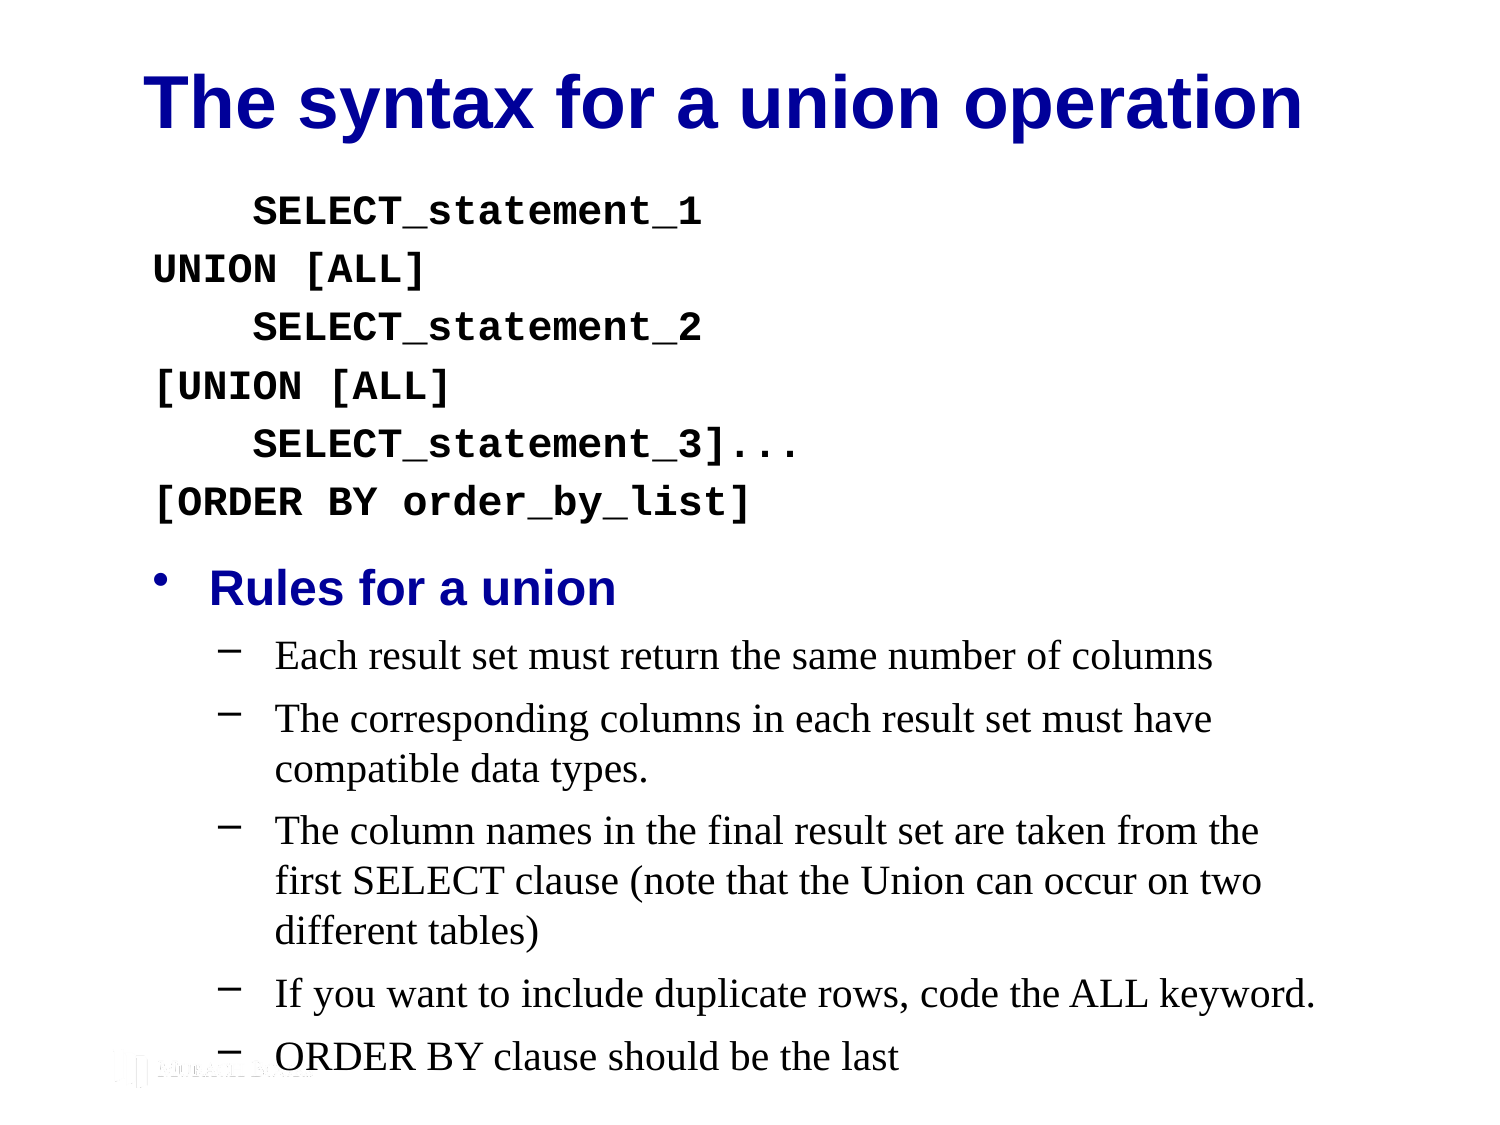

# The syntax for a union operation
    SELECT_statement_1
UNION [ALL]
    SELECT_statement_2
[UNION [ALL]
    SELECT_statement_3]...
[ORDER BY order_by_list]
Rules for a union
Each result set must return the same number of columns
The corresponding columns in each result set must have compatible data types.
The column names in the final result set are taken from the first SELECT clause (note that the Union can occur on two different tables)
If you want to include duplicate rows, code the ALL keyword.
ORDER BY clause should be the last
© 2019, Mike Murach & Associates, Inc.

C4, Slide 178